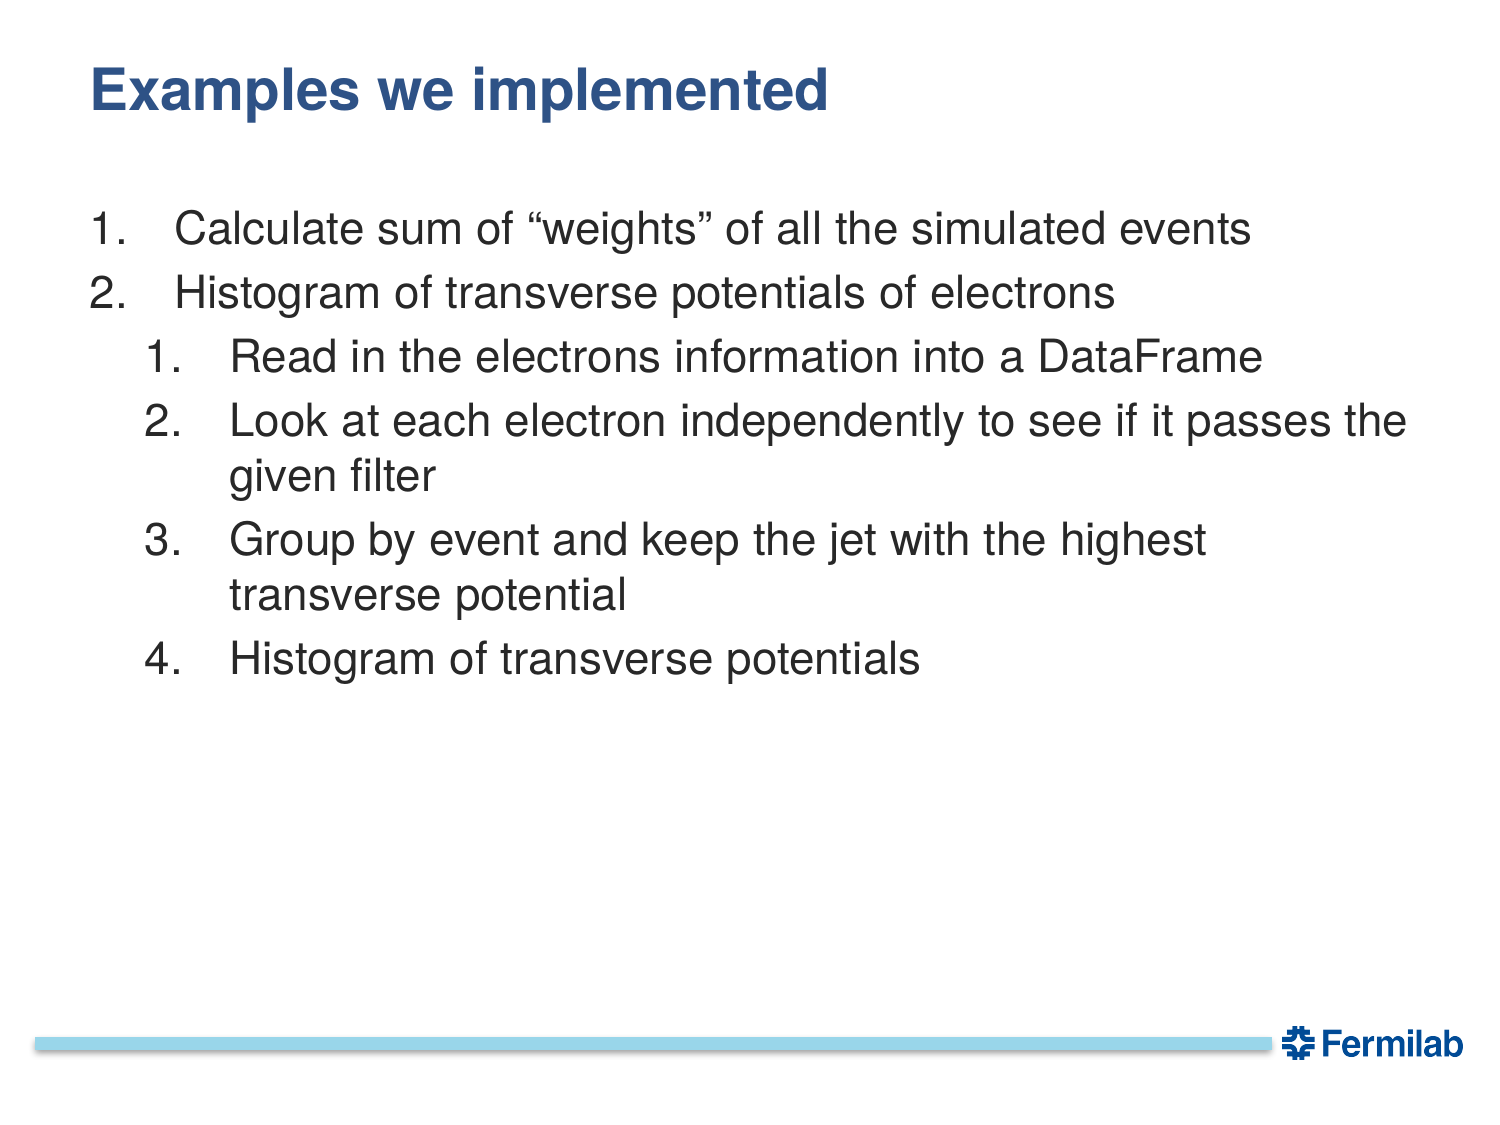

# Examples we implemented
Calculate sum of “weights” of all the simulated events
Histogram of transverse potentials of electrons
Read in the electrons information into a DataFrame
Look at each electron independently to see if it passes the given filter
Group by event and keep the jet with the highest transverse potential
Histogram of transverse potentials